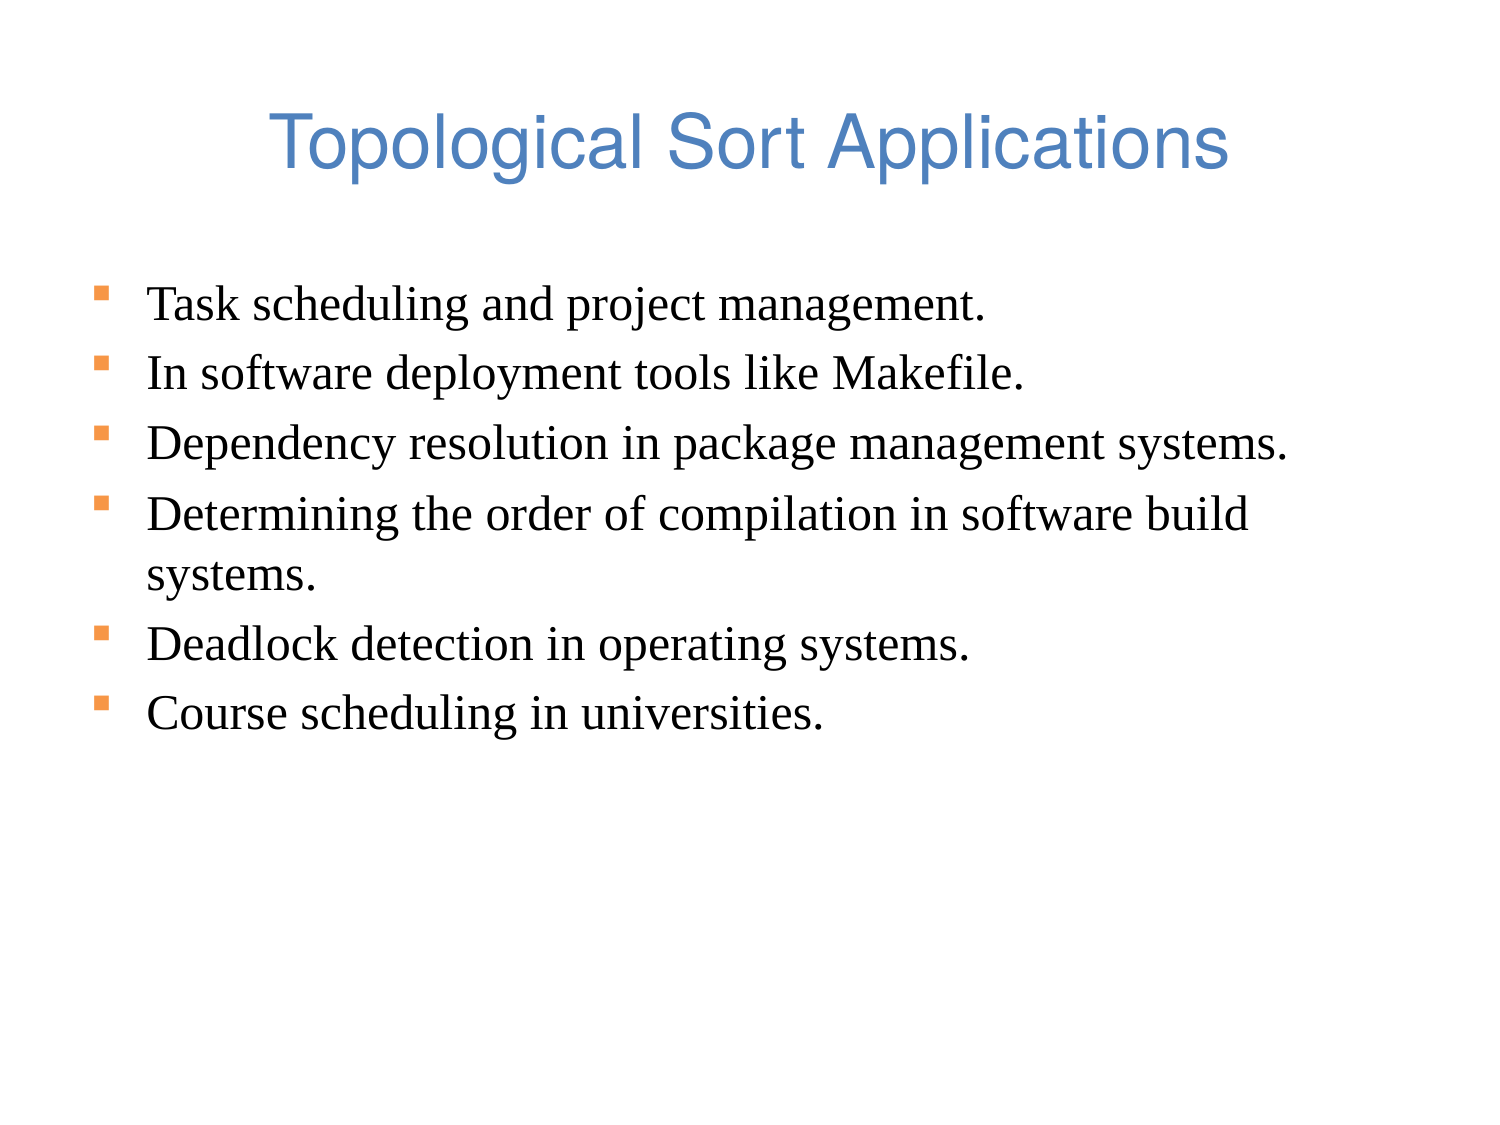

# Topological Sort Applications
Task scheduling and project management.
In software deployment tools like Makefile.
Dependency resolution in package management systems.
Determining the order of compilation in software build systems.
Deadlock detection in operating systems.
Course scheduling in universities.